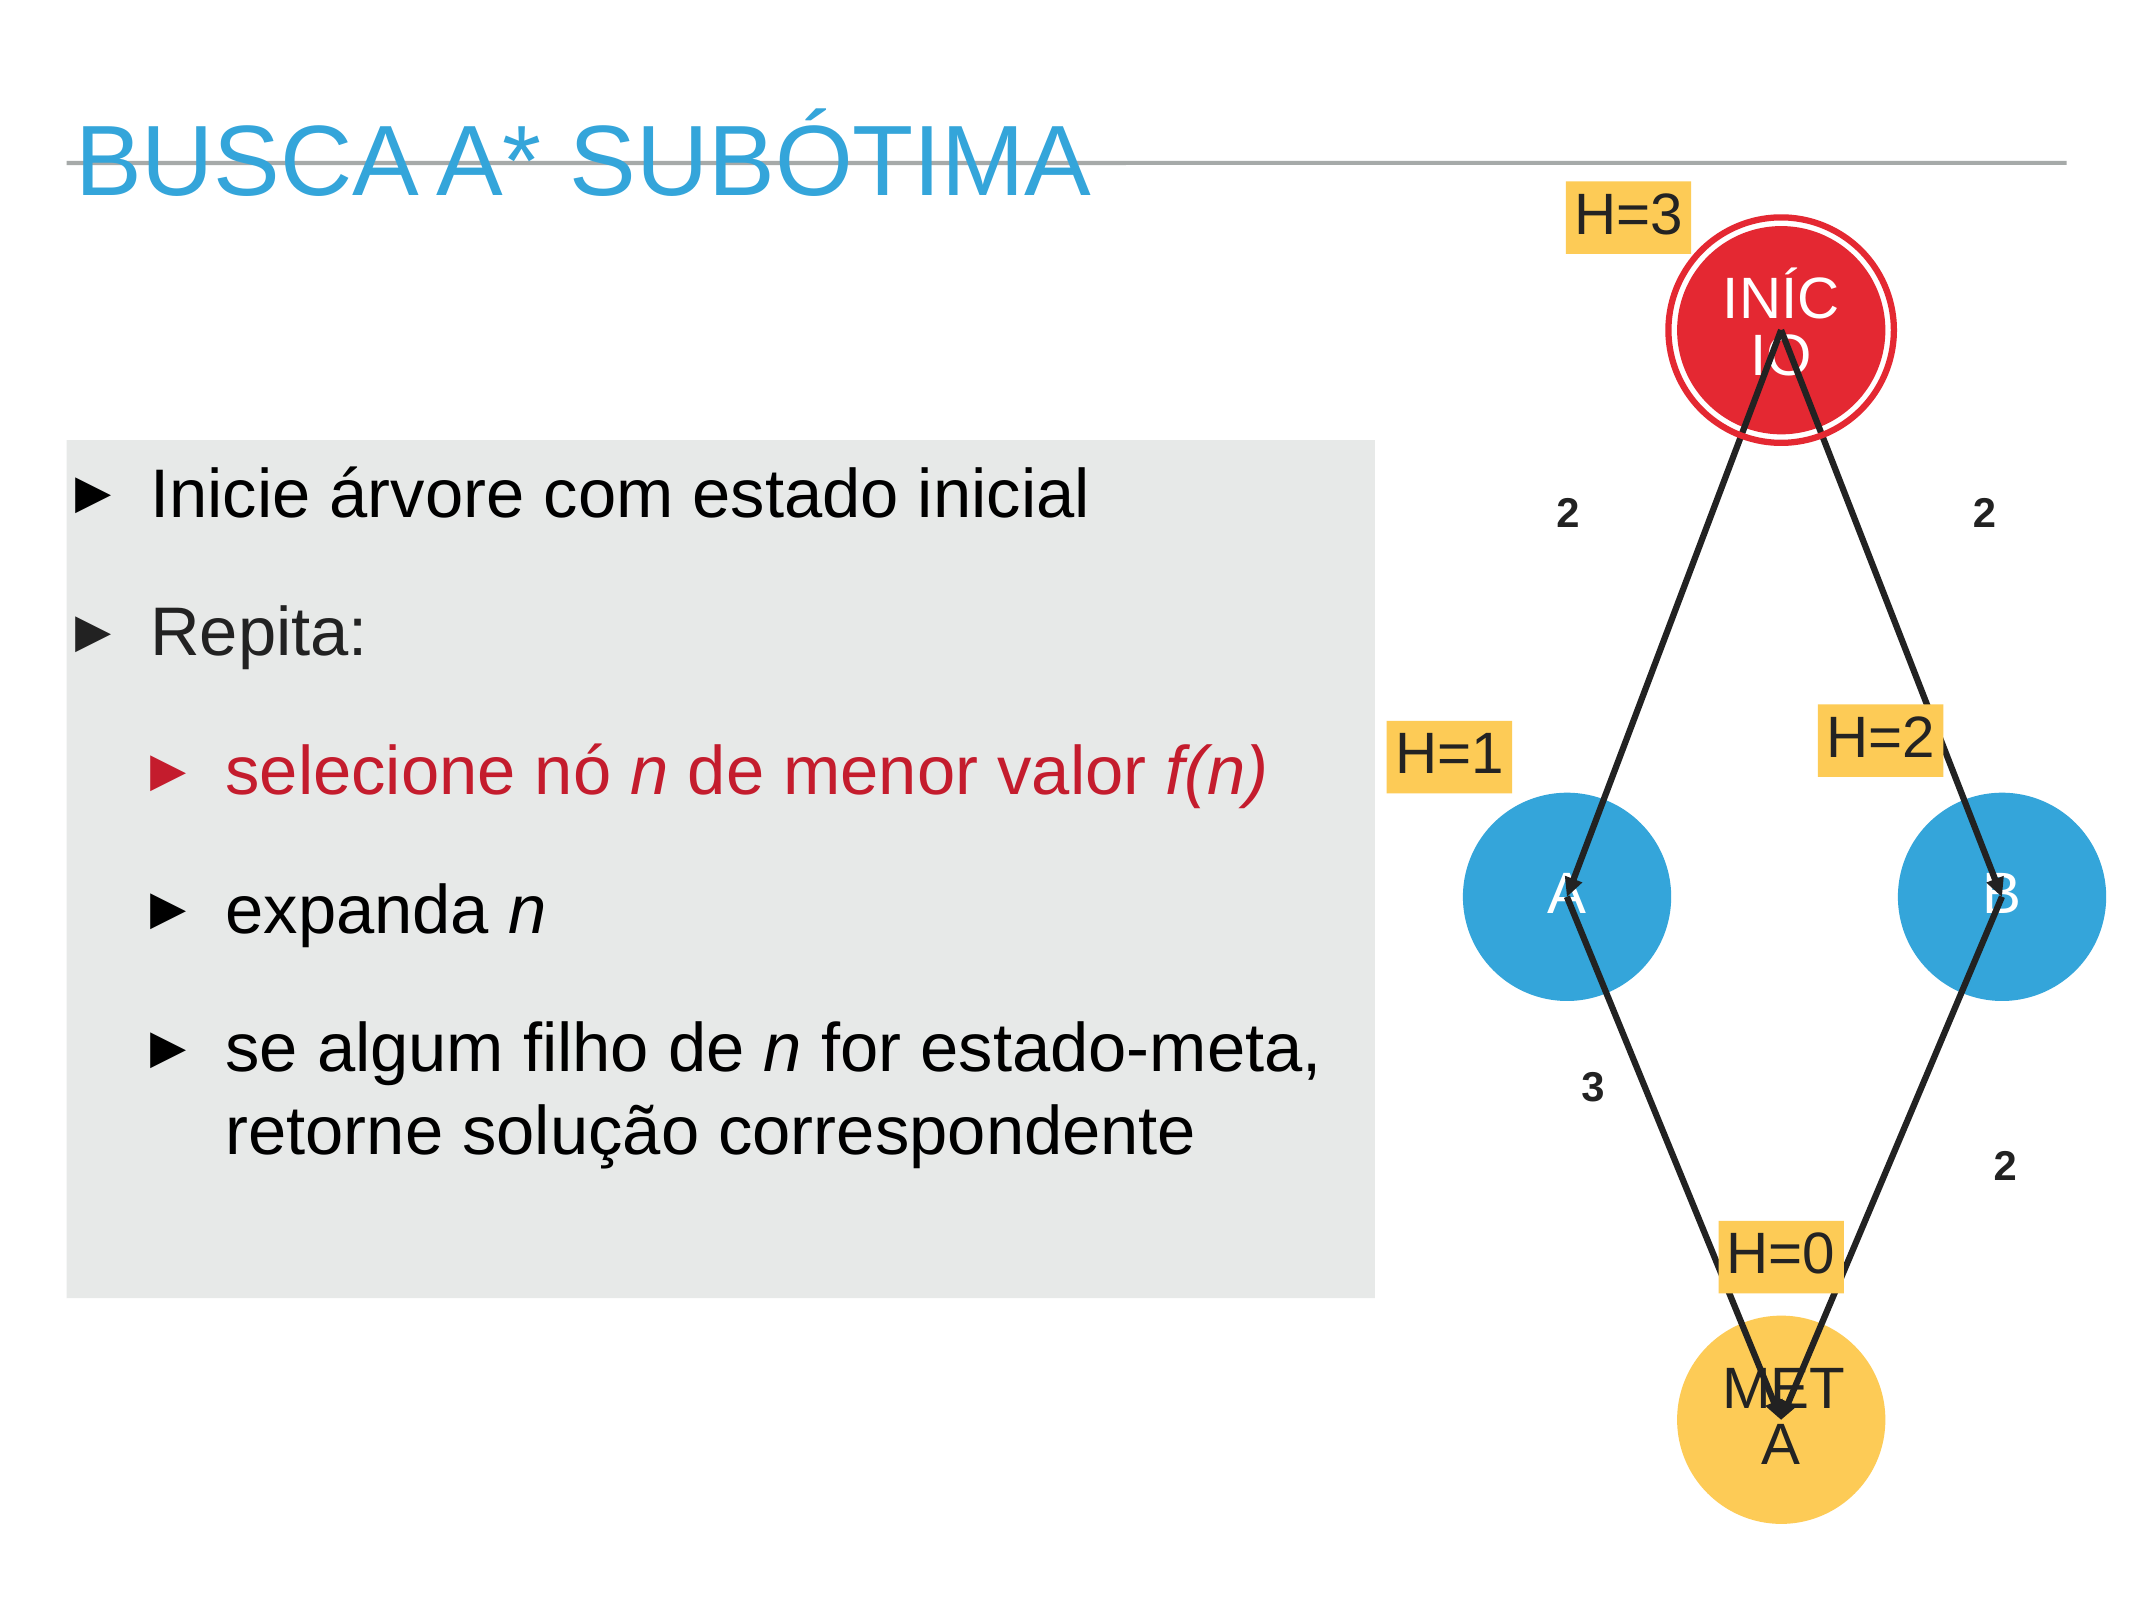

busca A* subótima
h=3

início

Inicie árvore com estado inicial
Repita:
selecione nó n de menor valor f(n)
expanda n
se algum filho de n for estado-meta, retorne solução correspondente
2
2
h=2
h=1
A
B

3
2
h=0
meta